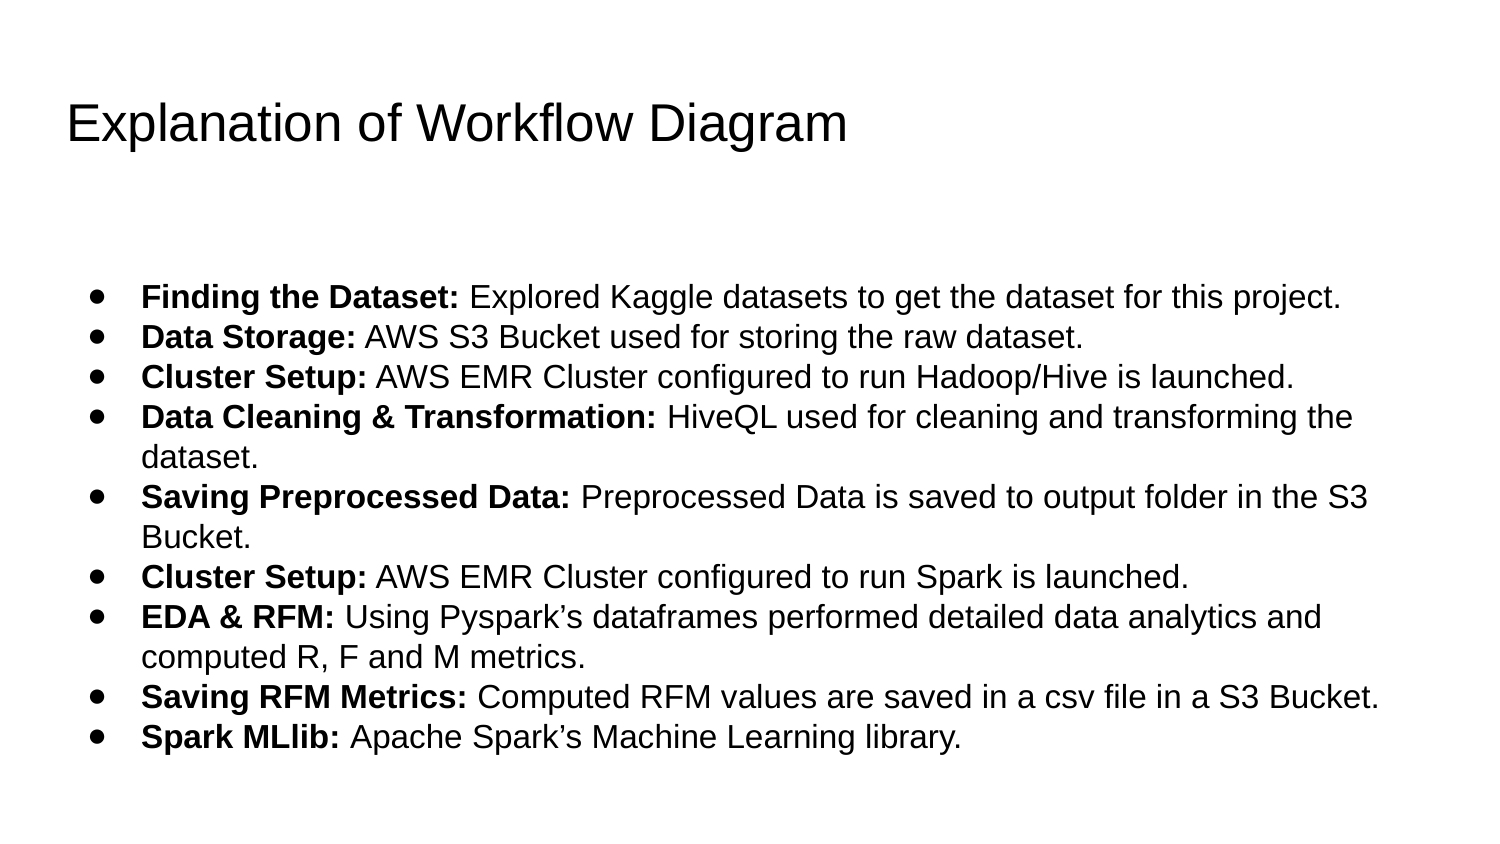

# Explanation of Workflow Diagram
Finding the Dataset: Explored Kaggle datasets to get the dataset for this project.
Data Storage: AWS S3 Bucket used for storing the raw dataset.
Cluster Setup: AWS EMR Cluster configured to run Hadoop/Hive is launched.
Data Cleaning & Transformation: HiveQL used for cleaning and transforming the dataset.
Saving Preprocessed Data: Preprocessed Data is saved to output folder in the S3 Bucket.
Cluster Setup: AWS EMR Cluster configured to run Spark is launched.
EDA & RFM: Using Pyspark’s dataframes performed detailed data analytics and computed R, F and M metrics.
Saving RFM Metrics: Computed RFM values are saved in a csv file in a S3 Bucket.
Spark MLlib: Apache Spark’s Machine Learning library.